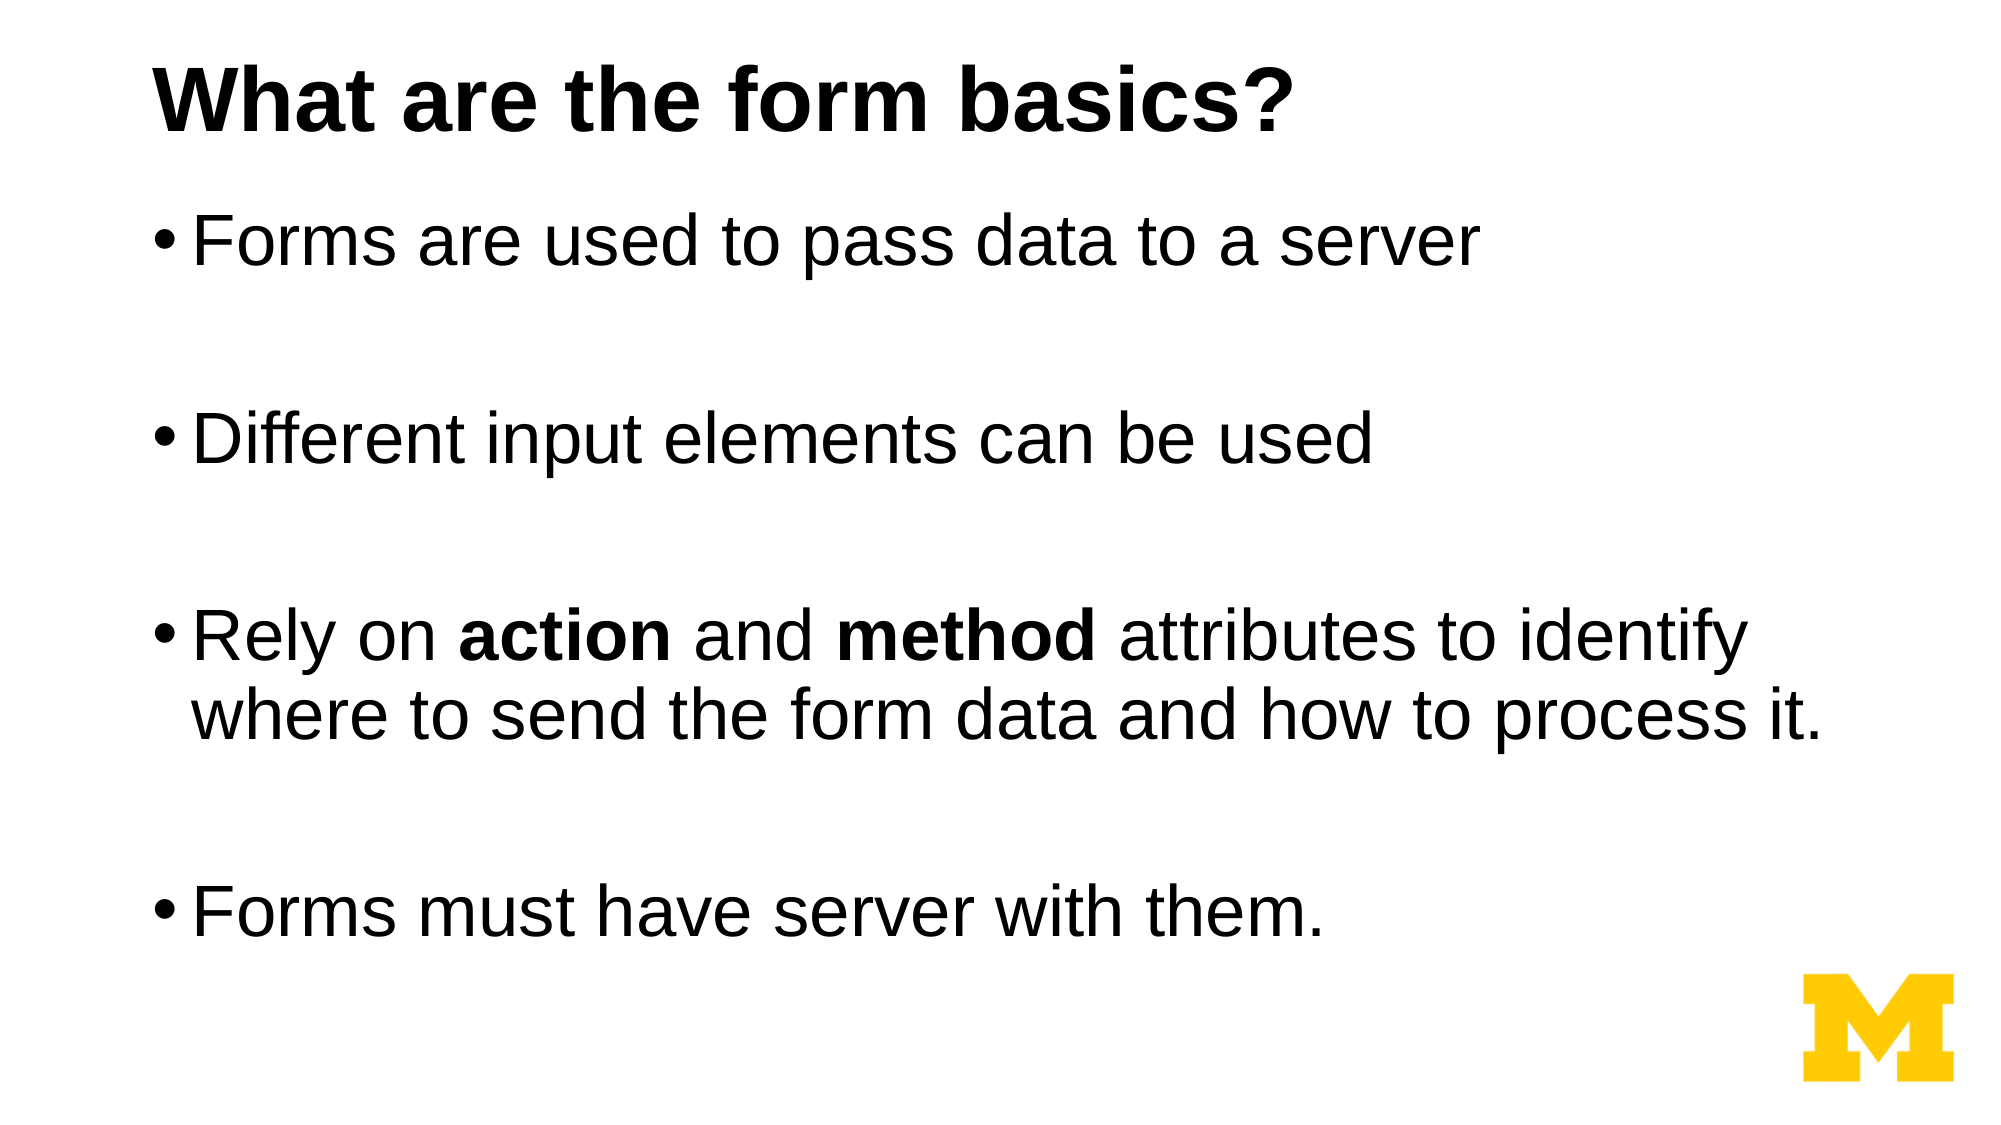

# What are the form basics?
Forms are used to pass data to a server

Different input elements can be used

Rely on action and method attributes to identify where to send the form data and how to process it.

Forms must have server with them.